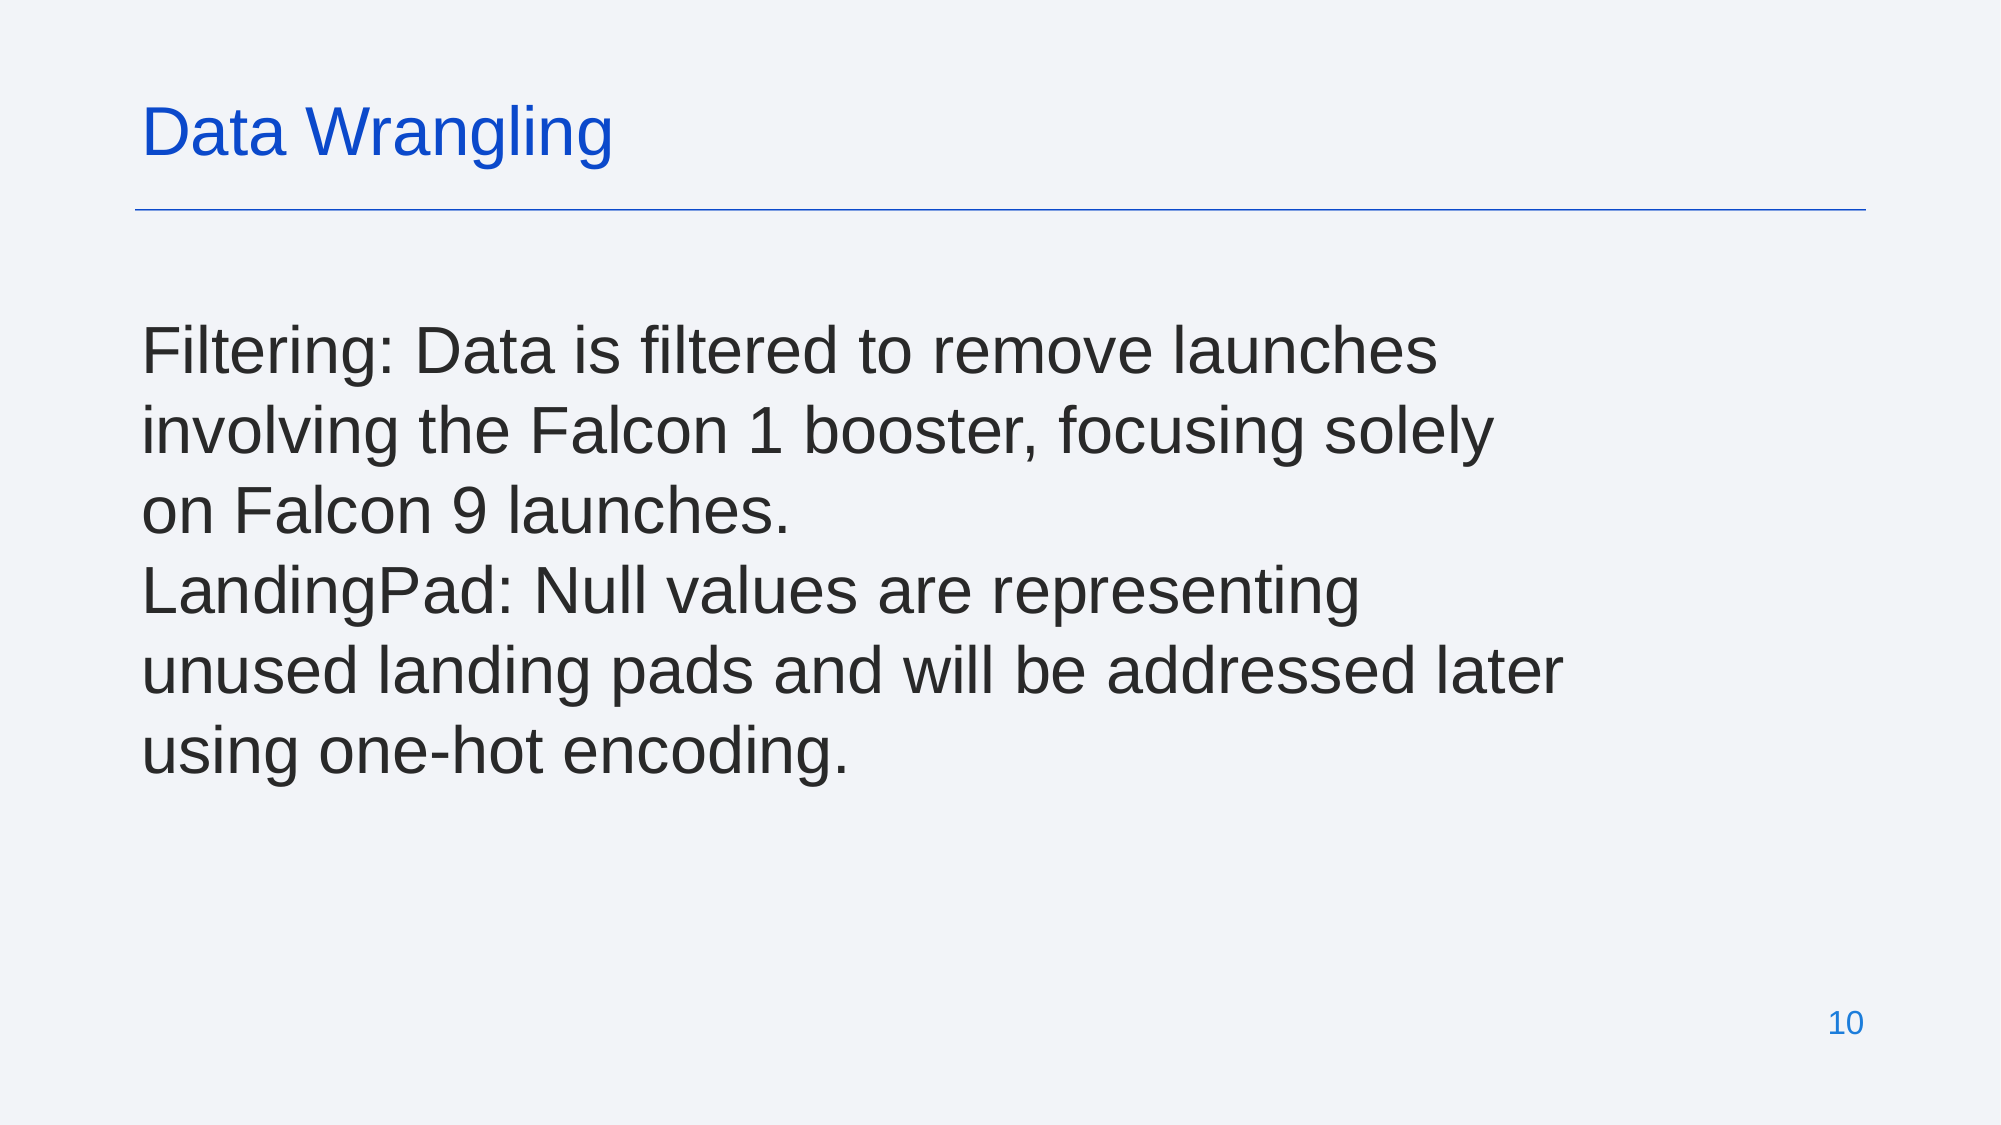

Data Wrangling
Filtering: Data is filtered to remove launches involving the Falcon 1 booster, focusing solely on Falcon 9 launches.
LandingPad: Null values are representing unused landing pads and will be addressed later using one-hot encoding.

10